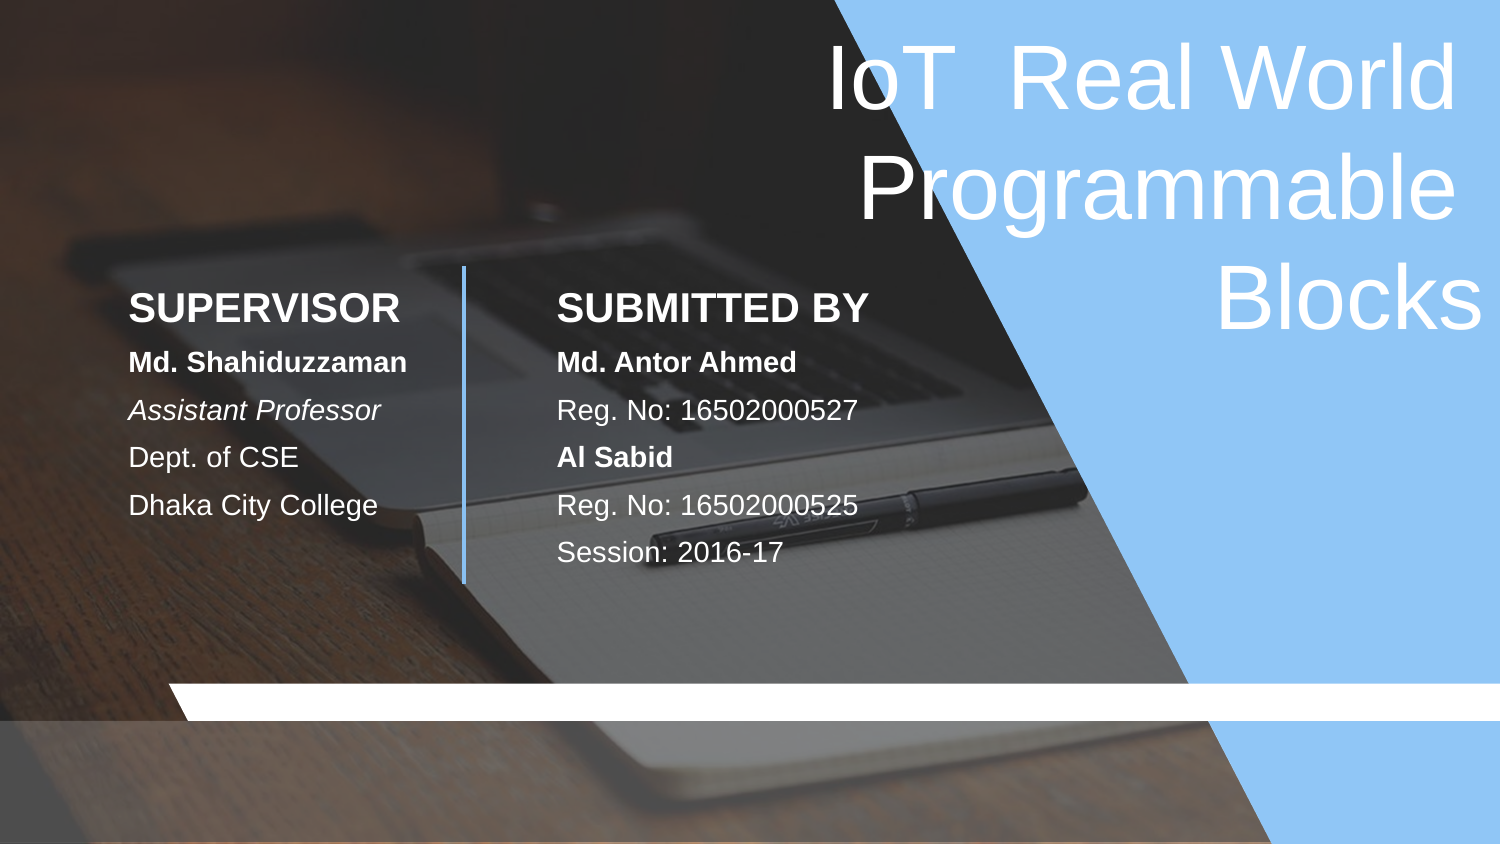

# IoT  Real World Programmable Blocks
SUPERVISOR
Md. Shahiduzzaman
Assistant Professor
Dept. of CSE
Dhaka City College
SUBMITTED BY
Md. Antor Ahmed
Reg. No: 16502000527
Al Sabid
Reg. No: 16502000525
Session: 2016-17